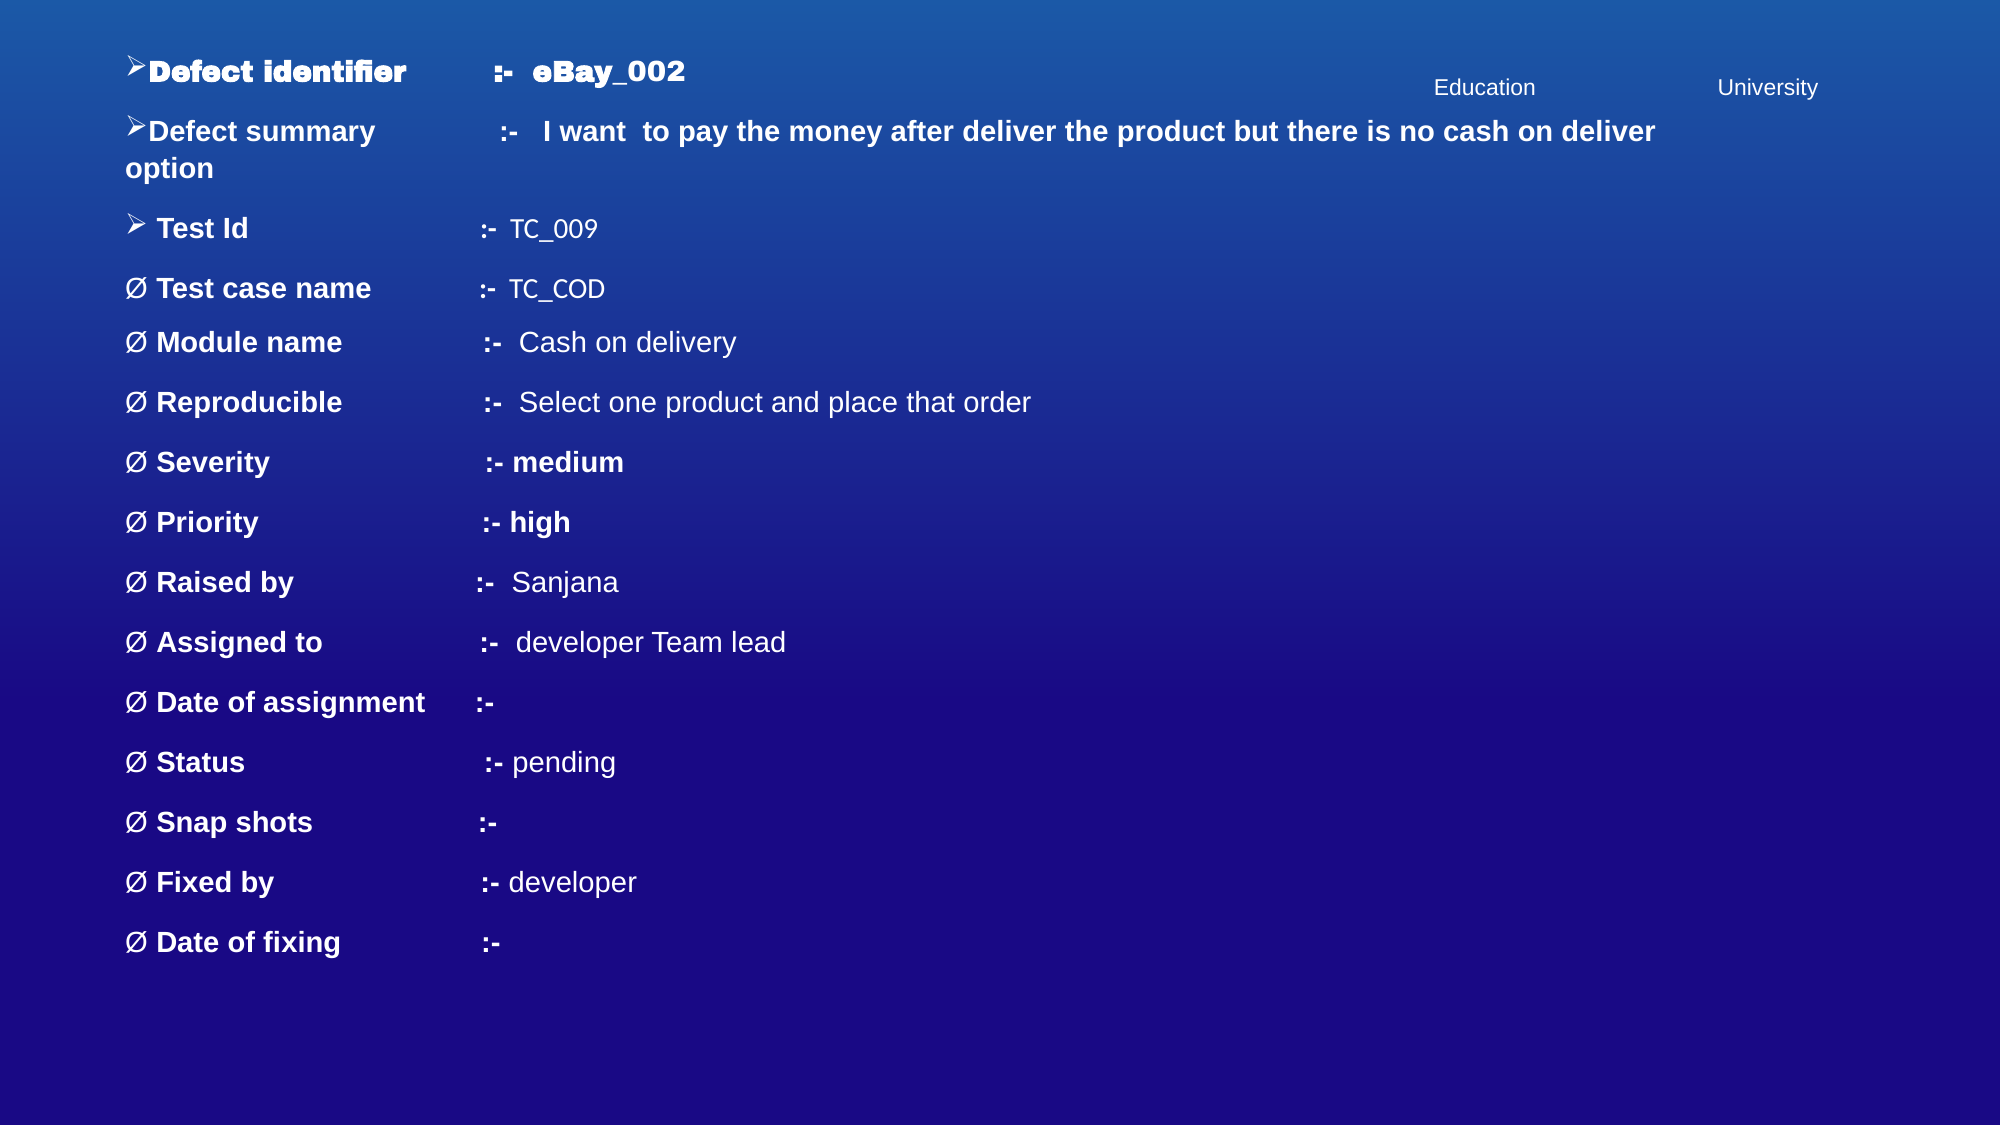

Defect identifier         :-  eBay_002
Defect summary               :-   I want  to pay the money after deliver the product but there is no cash on deliver option
 Test Id                            :-  TC_009
Ø Test case name             :-  TC_COD
Ø Module name                 :-  Cash on delivery
Ø Reproducible                 :-  Select one product and place that order
Ø Severity                          :- medium
Ø Priority                           :- high
Ø Raised by                      :-  Sanjana
Ø Assigned to                   :-  developer Team lead
Ø Date of assignment      :-
Ø Status                             :- pending
Ø Snap shots                    :-
Ø Fixed by                         :- developer
Ø Date of fixing                 :-

Education
University